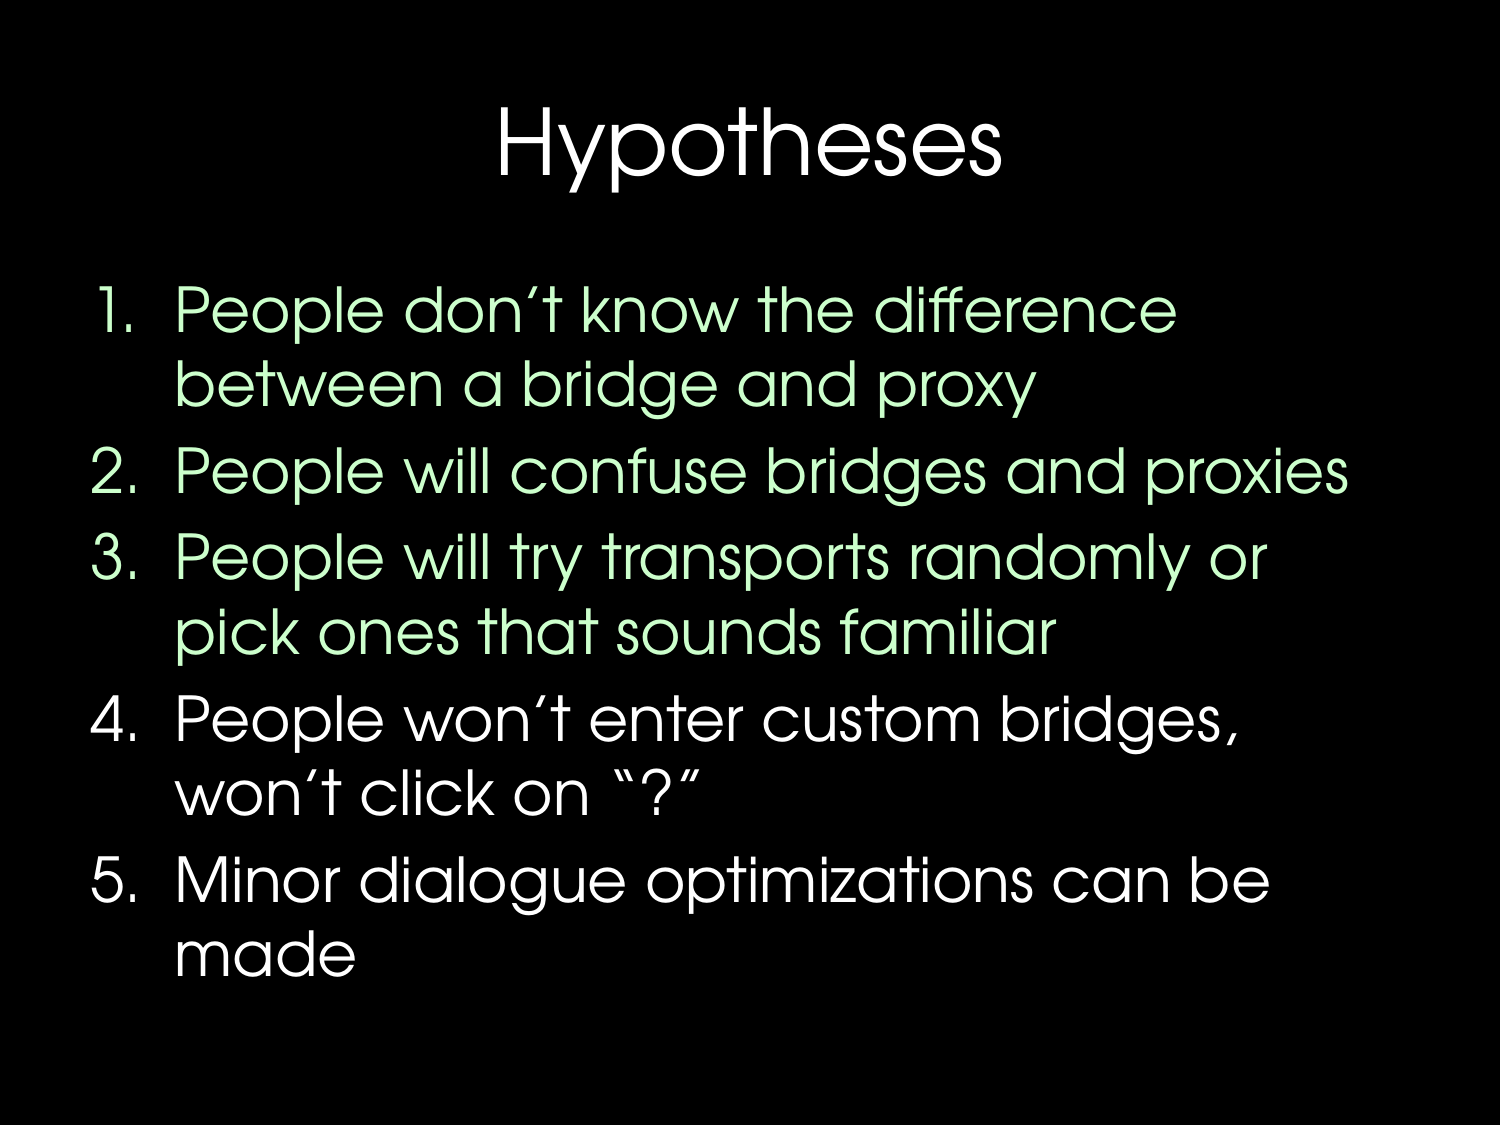

# Hypotheses
People don’t know the difference between a bridge and proxy
People will confuse bridges and proxies
People will try transports randomly or pick ones that sounds familiar
People won’t enter custom bridges, won’t click on “?”
Minor dialogue optimizations can be made